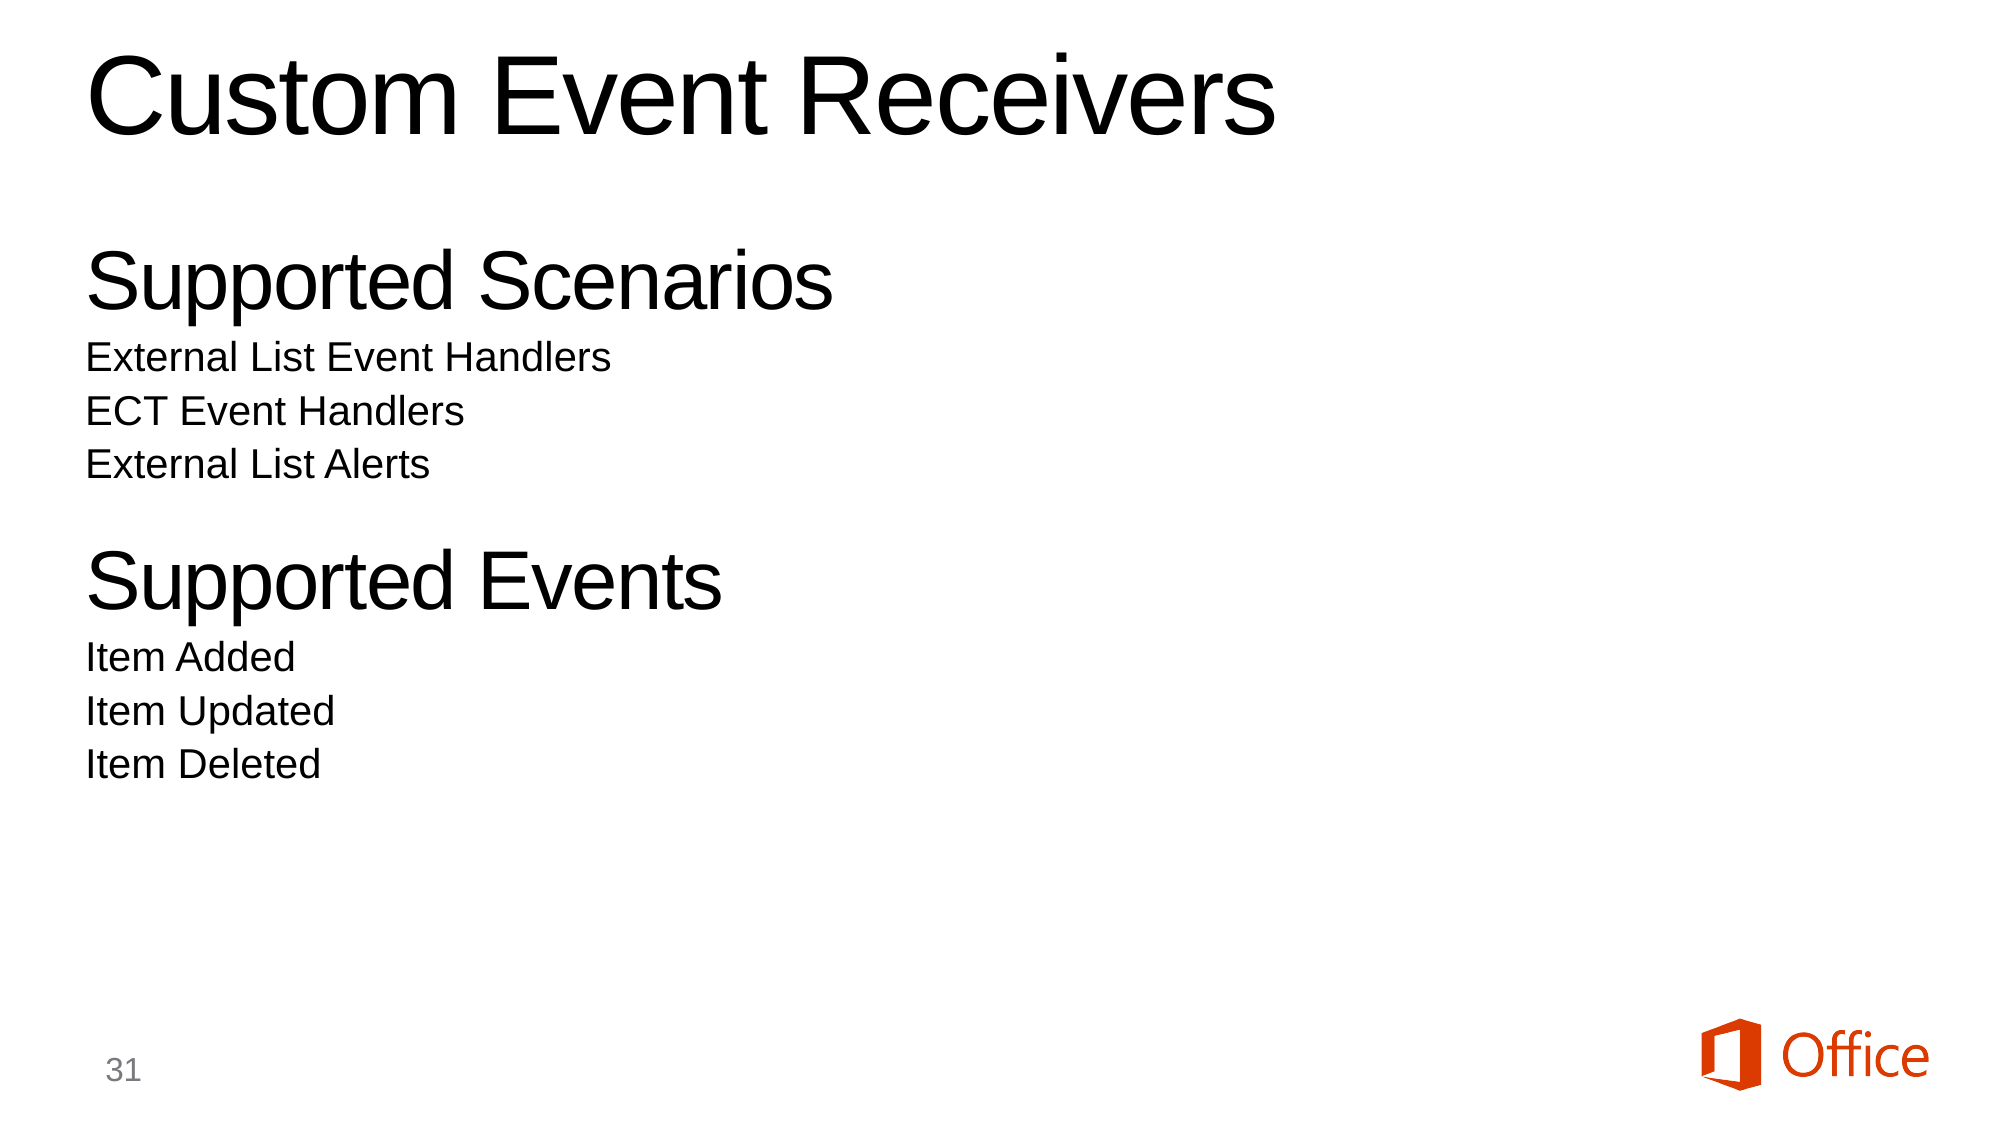

# Custom Event Receivers
Supported Scenarios
External List Event Handlers
ECT Event Handlers
External List Alerts
Supported Events
Item Added
Item Updated
Item Deleted
31